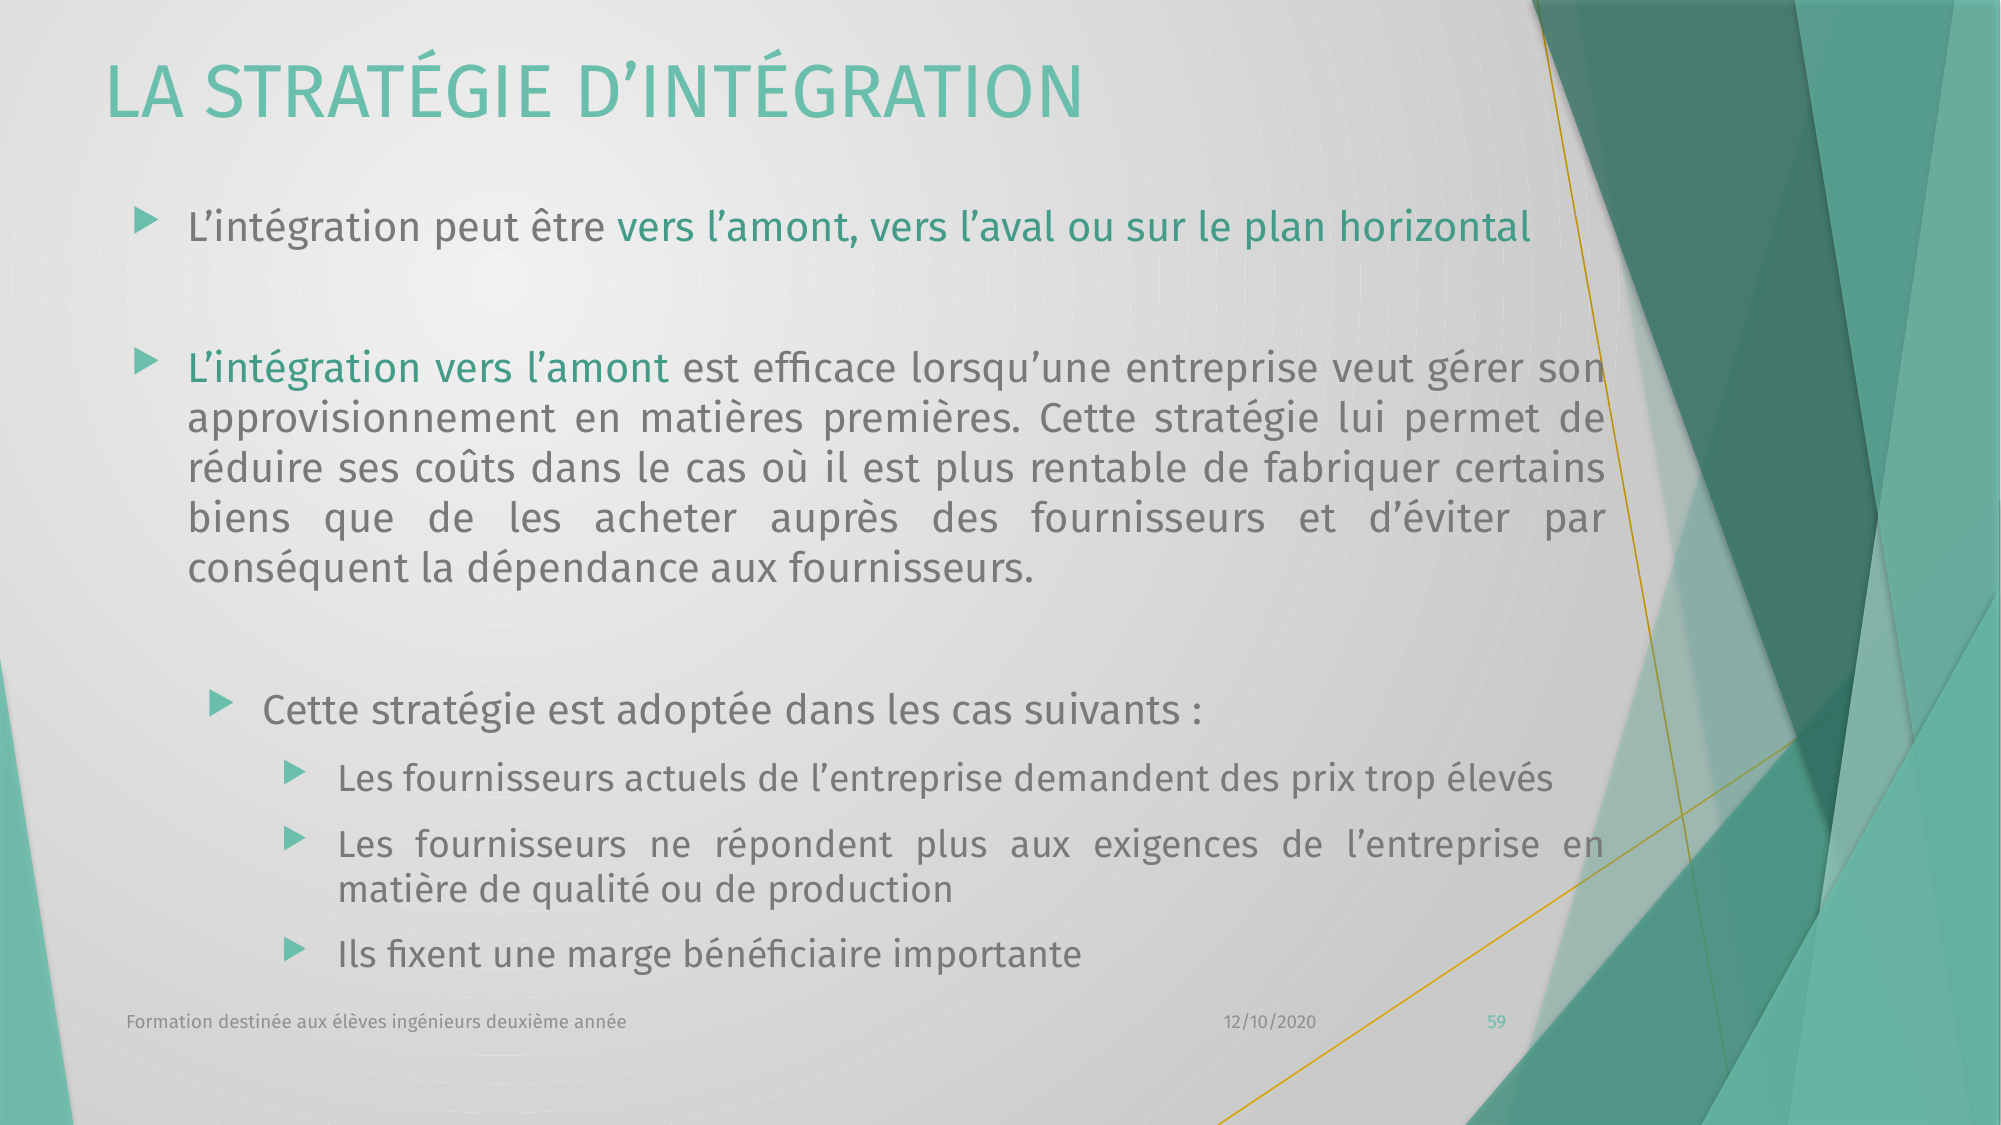

# La Stratégie d’intégration
L’intégration peut être vers l’amont, vers l’aval ou sur le plan horizontal

L’intégration vers l’amont est efficace lorsqu’une entreprise veut gérer son approvisionnement en matières premières. Cette stratégie lui permet de réduire ses coûts dans le cas où il est plus rentable de fabriquer certains biens que de les acheter auprès des fournisseurs et d’éviter par conséquent la dépendance aux fournisseurs.

Cette stratégie est adoptée dans les cas suivants :
Les fournisseurs actuels de l’entreprise demandent des prix trop élevés
Les fournisseurs ne répondent plus aux exigences de l’entreprise en matière de qualité ou de production
Ils fixent une marge bénéficiaire importante

Formation destinée aux élèves ingénieurs deuxième année
12/10/2020
59